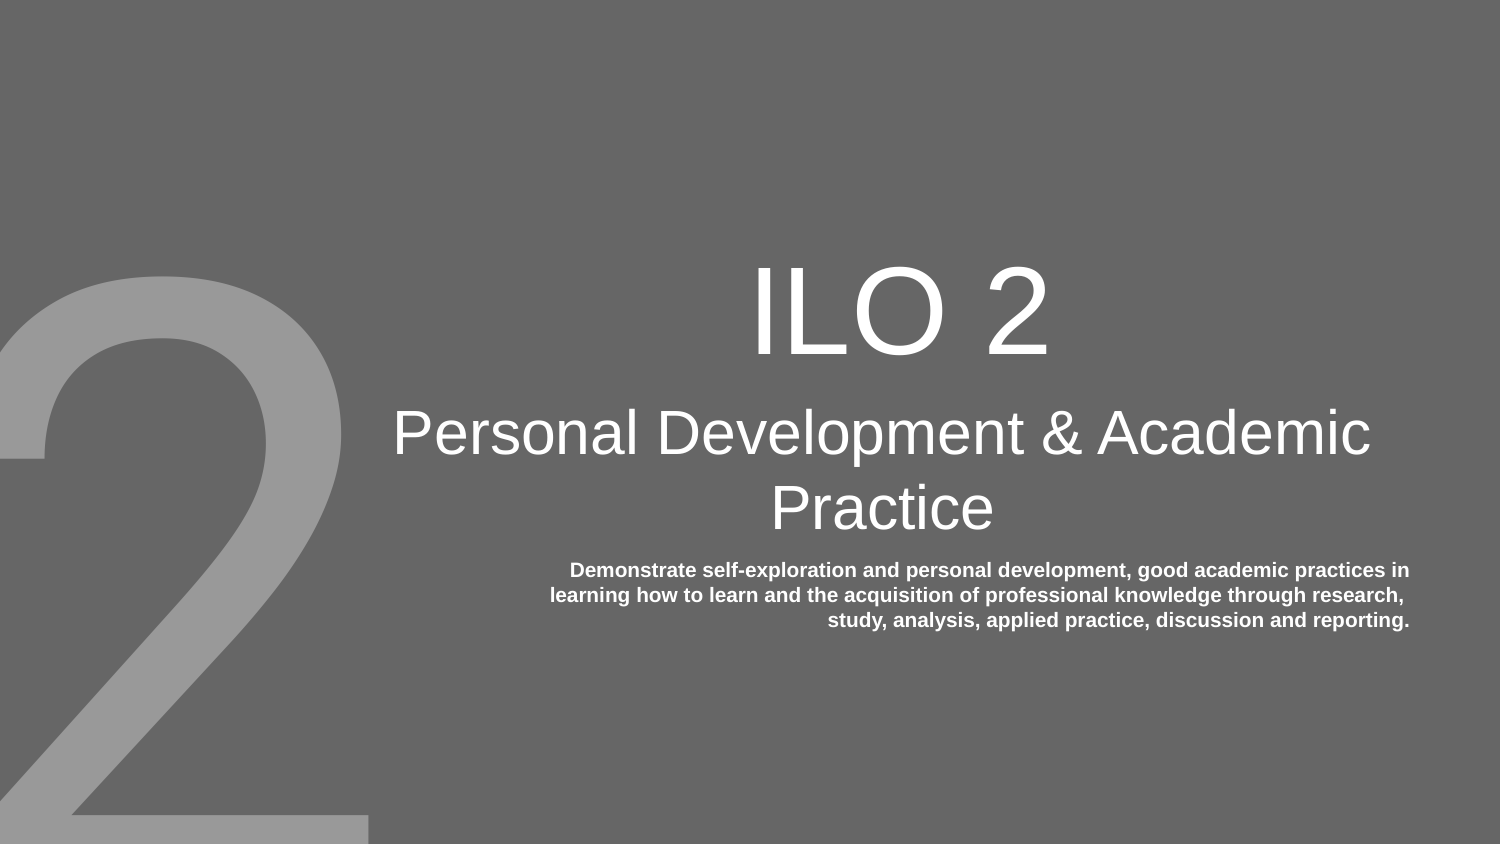

2
# ILO 2
Personal Development & Academic Practice
Demonstrate self-exploration and personal development, good academic practices in learning how to learn and the acquisition of professional knowledge through research,
study, analysis, applied practice, discussion and reporting.